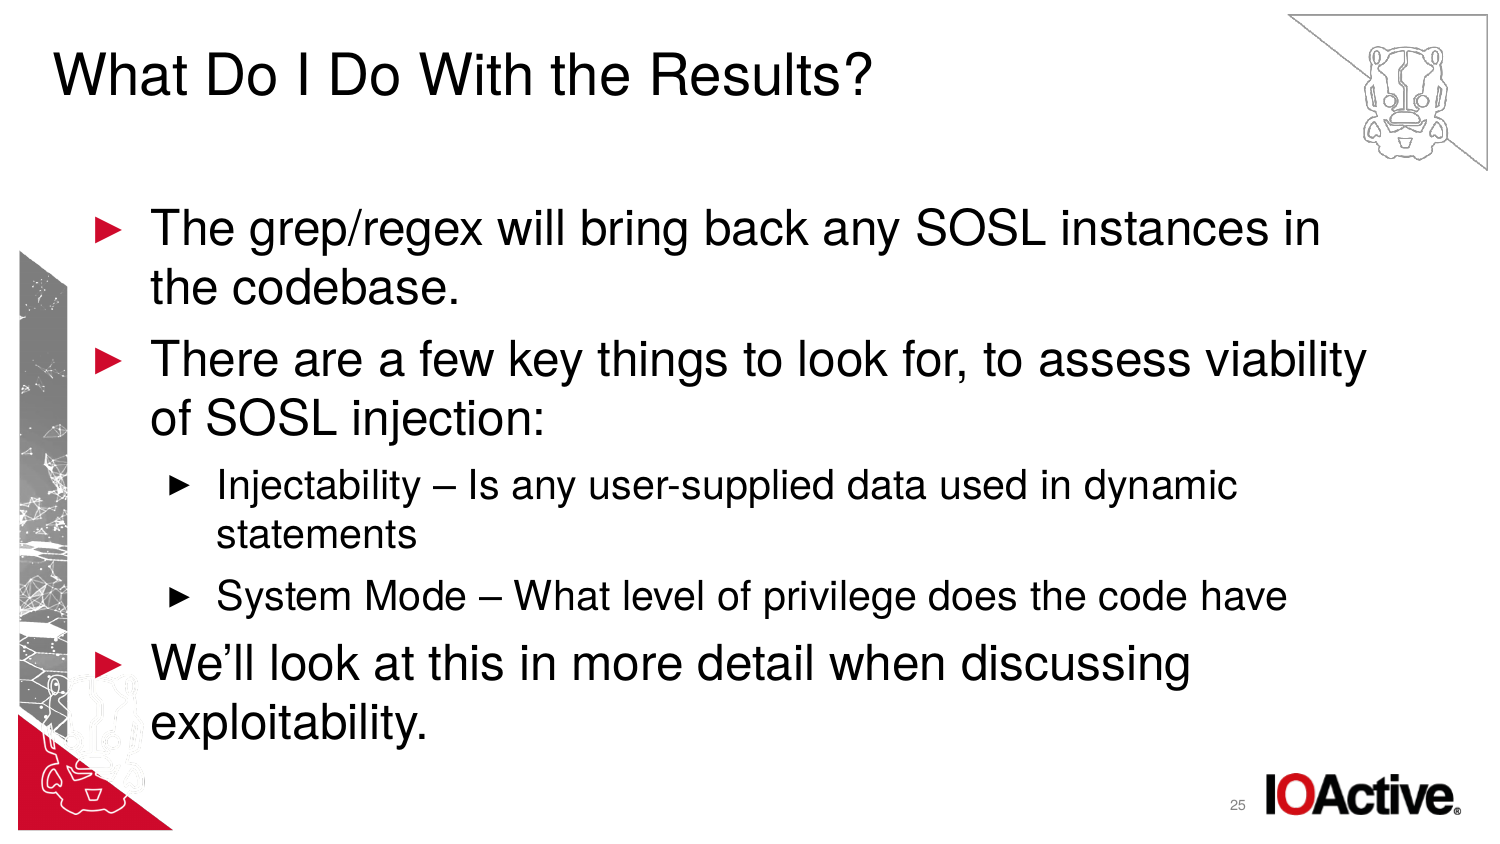

# What Do I Do With the Results?
The grep/regex will bring back any SOSL instances in the codebase.
There are a few key things to look for, to assess viability of SOSL injection:
Injectability – Is any user-supplied data used in dynamic statements
System Mode – What level of privilege does the code have
We’ll look at this in more detail when discussing exploitability.